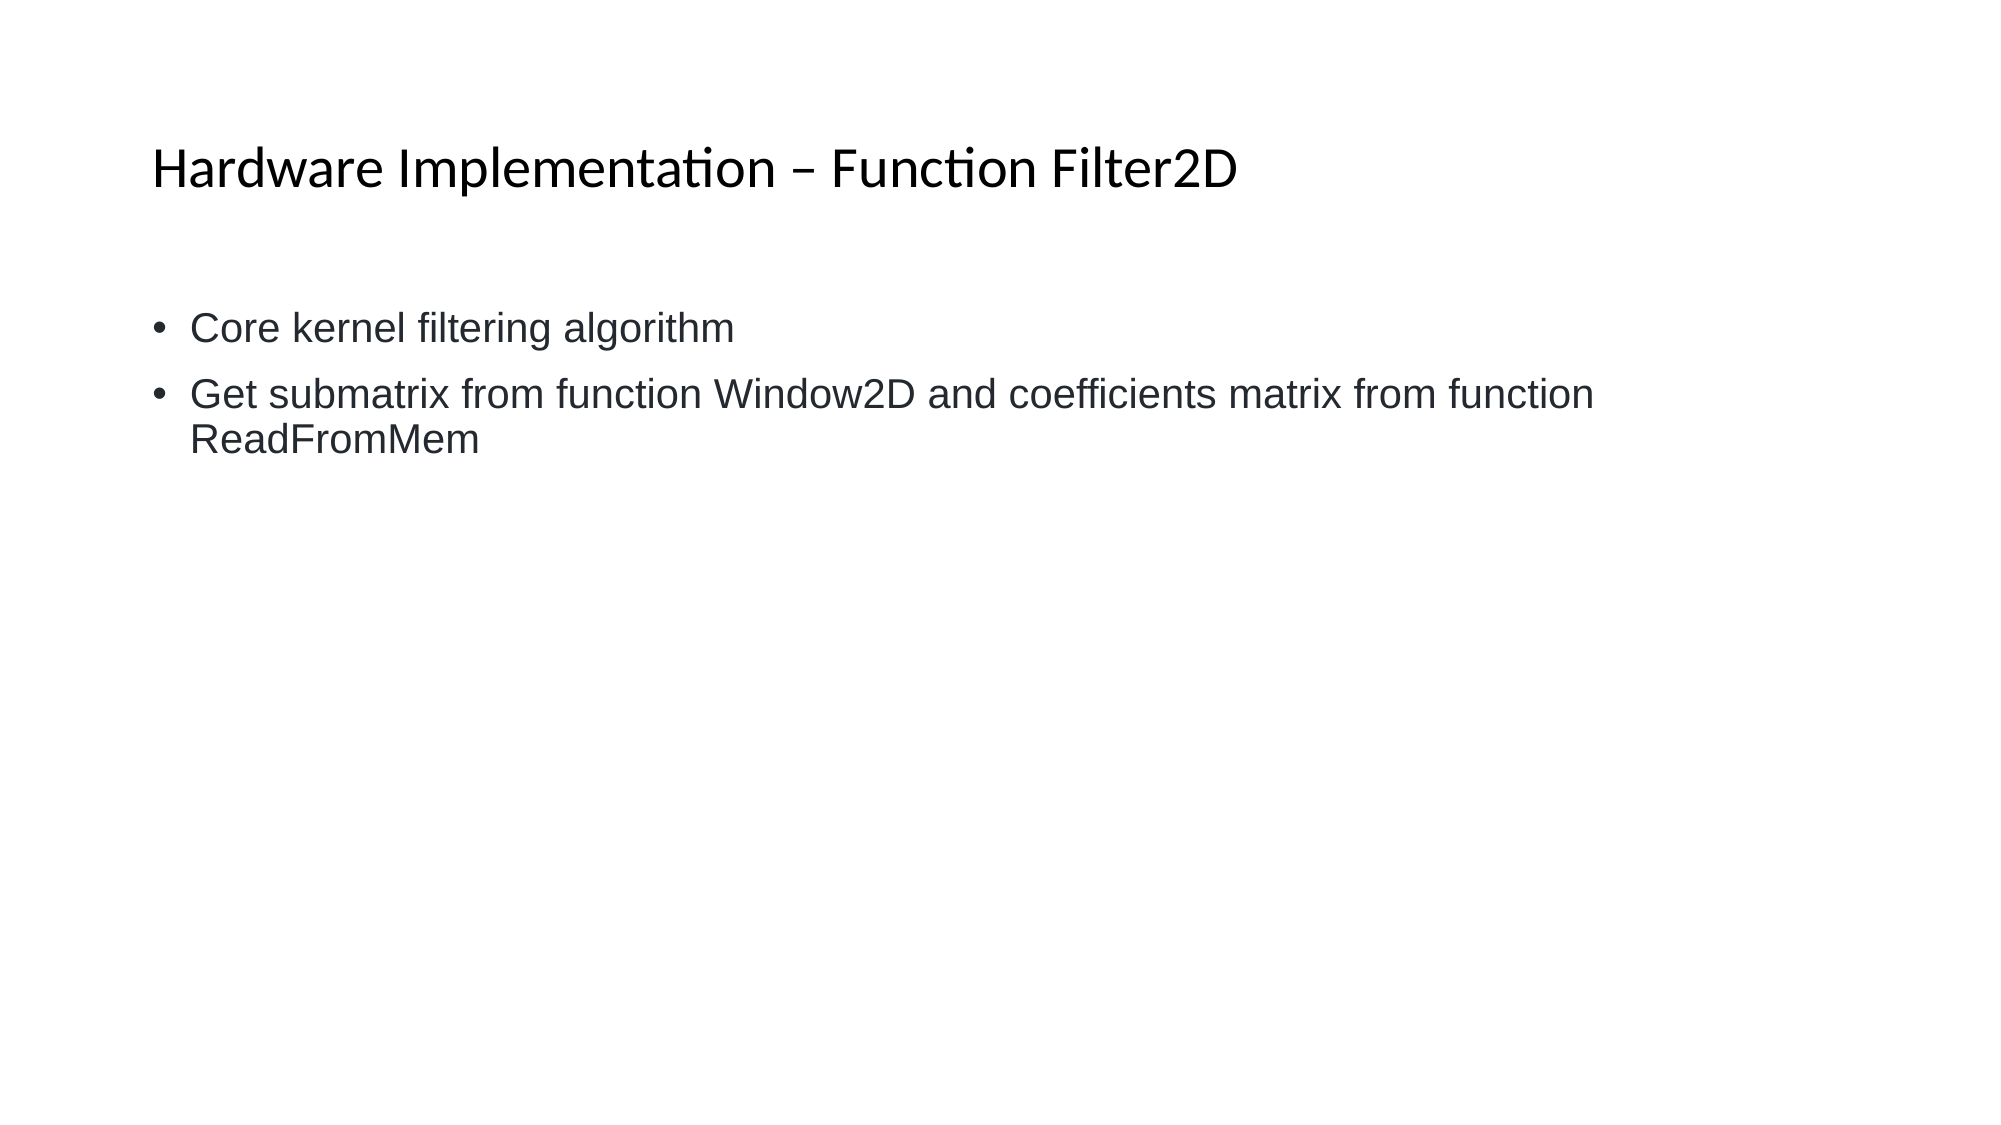

# Hardware Implementation – Function Filter2D
Core kernel filtering algorithm
Get submatrix from function Window2D and coefficients matrix from function ReadFromMem